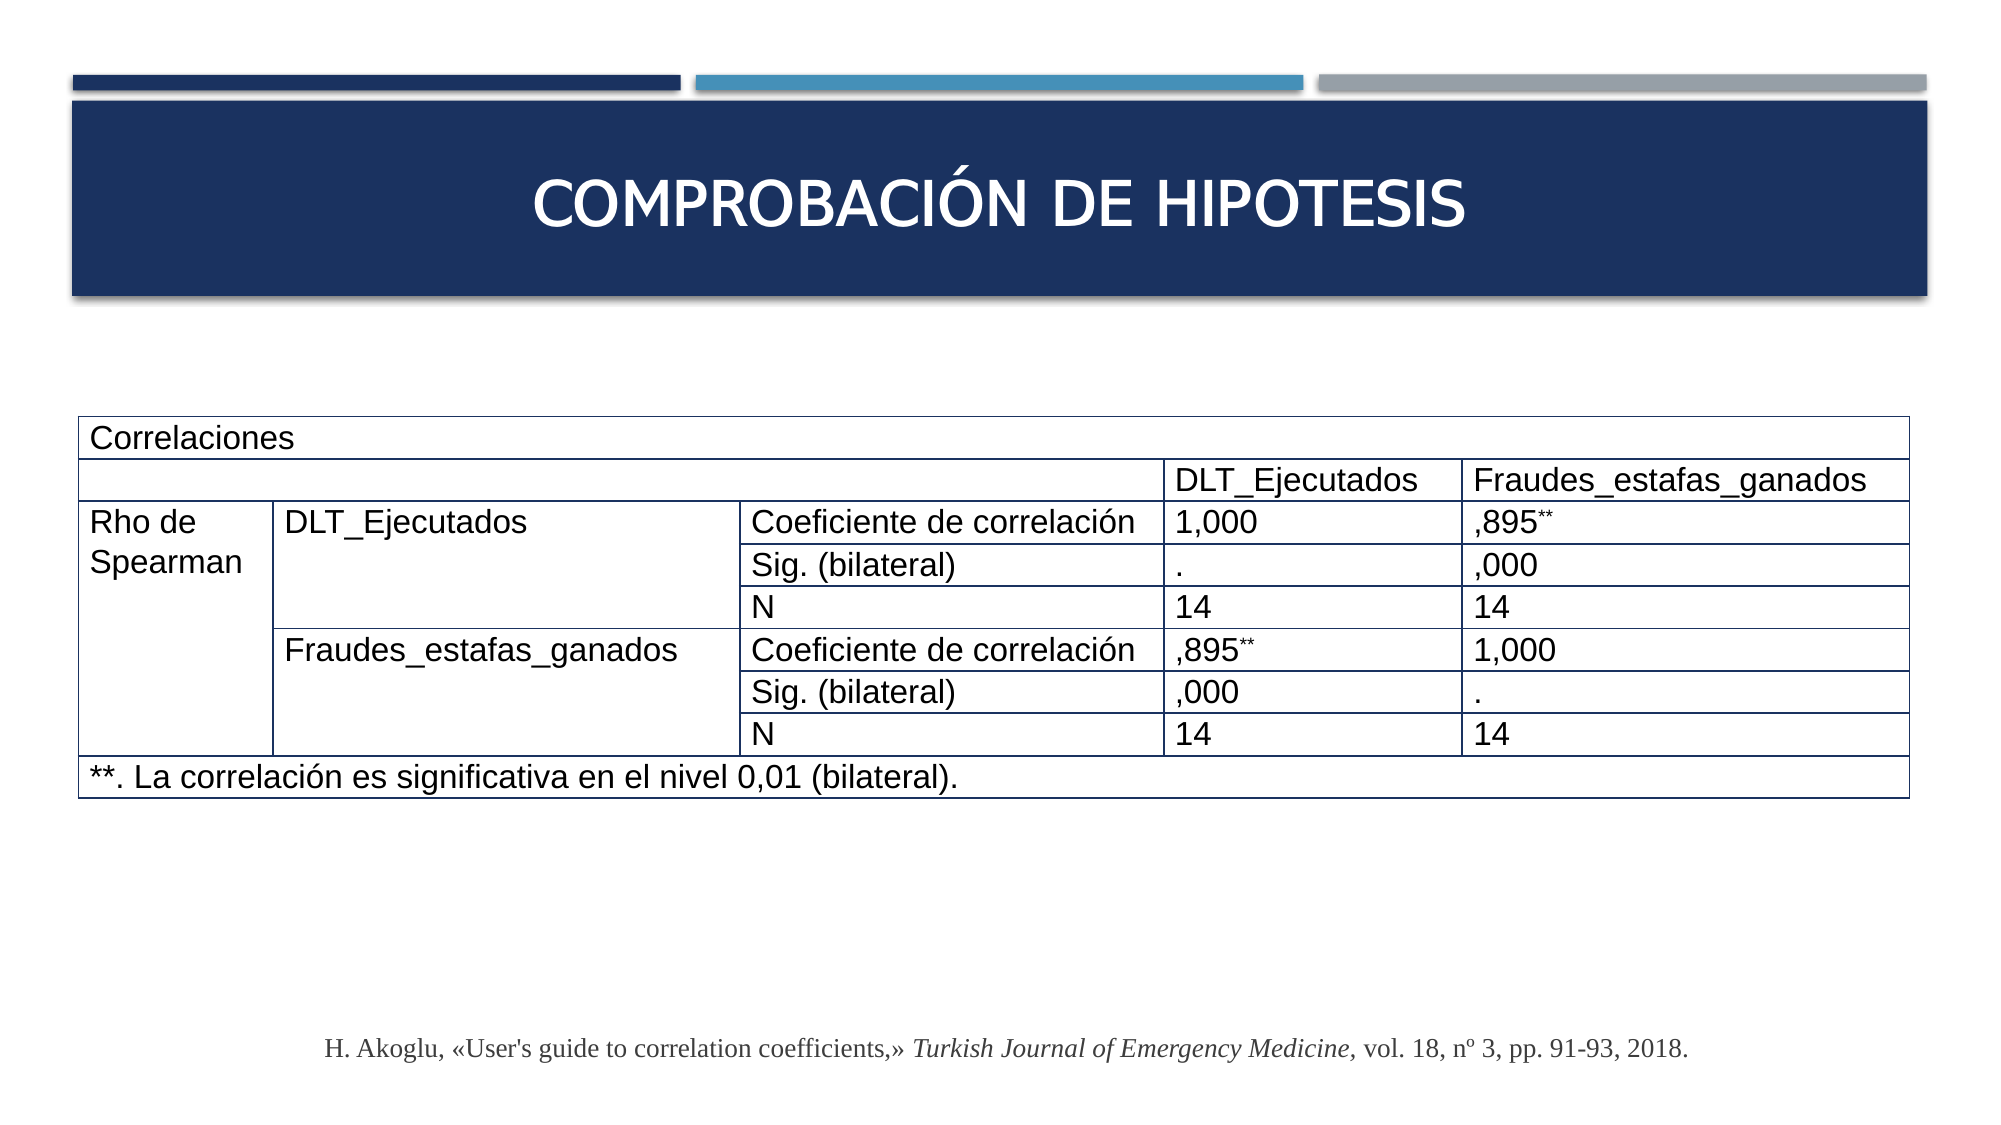

# COMPROBACIÓN DE HIPOTESIS

| Correlaciones |  |  |  |  |
| --- | --- | --- | --- | --- |
|  |  |  | DLT\_Ejecutados | Fraudes\_estafas\_ganados |
| Rho de Spearman | DLT\_Ejecutados | Coeficiente de correlación | 1,000 | ,895\*\* |
|  |  | Sig. (bilateral) | . | ,000 |
|  |  | N | 14 | 14 |
|  | Fraudes\_estafas\_ganados | Coeficiente de correlación | ,895\*\* | 1,000 |
|  |  | Sig. (bilateral) | ,000 | . |
|  |  | N | 14 | 14 |
| \*\*. La correlación es significativa en el nivel 0,01 (bilateral). |  |  |  |  |
H. Akoglu, «User's guide to correlation coefficients,» Turkish Journal of Emergency Medicine, vol. 18, nº 3, pp. 91-93, 2018.